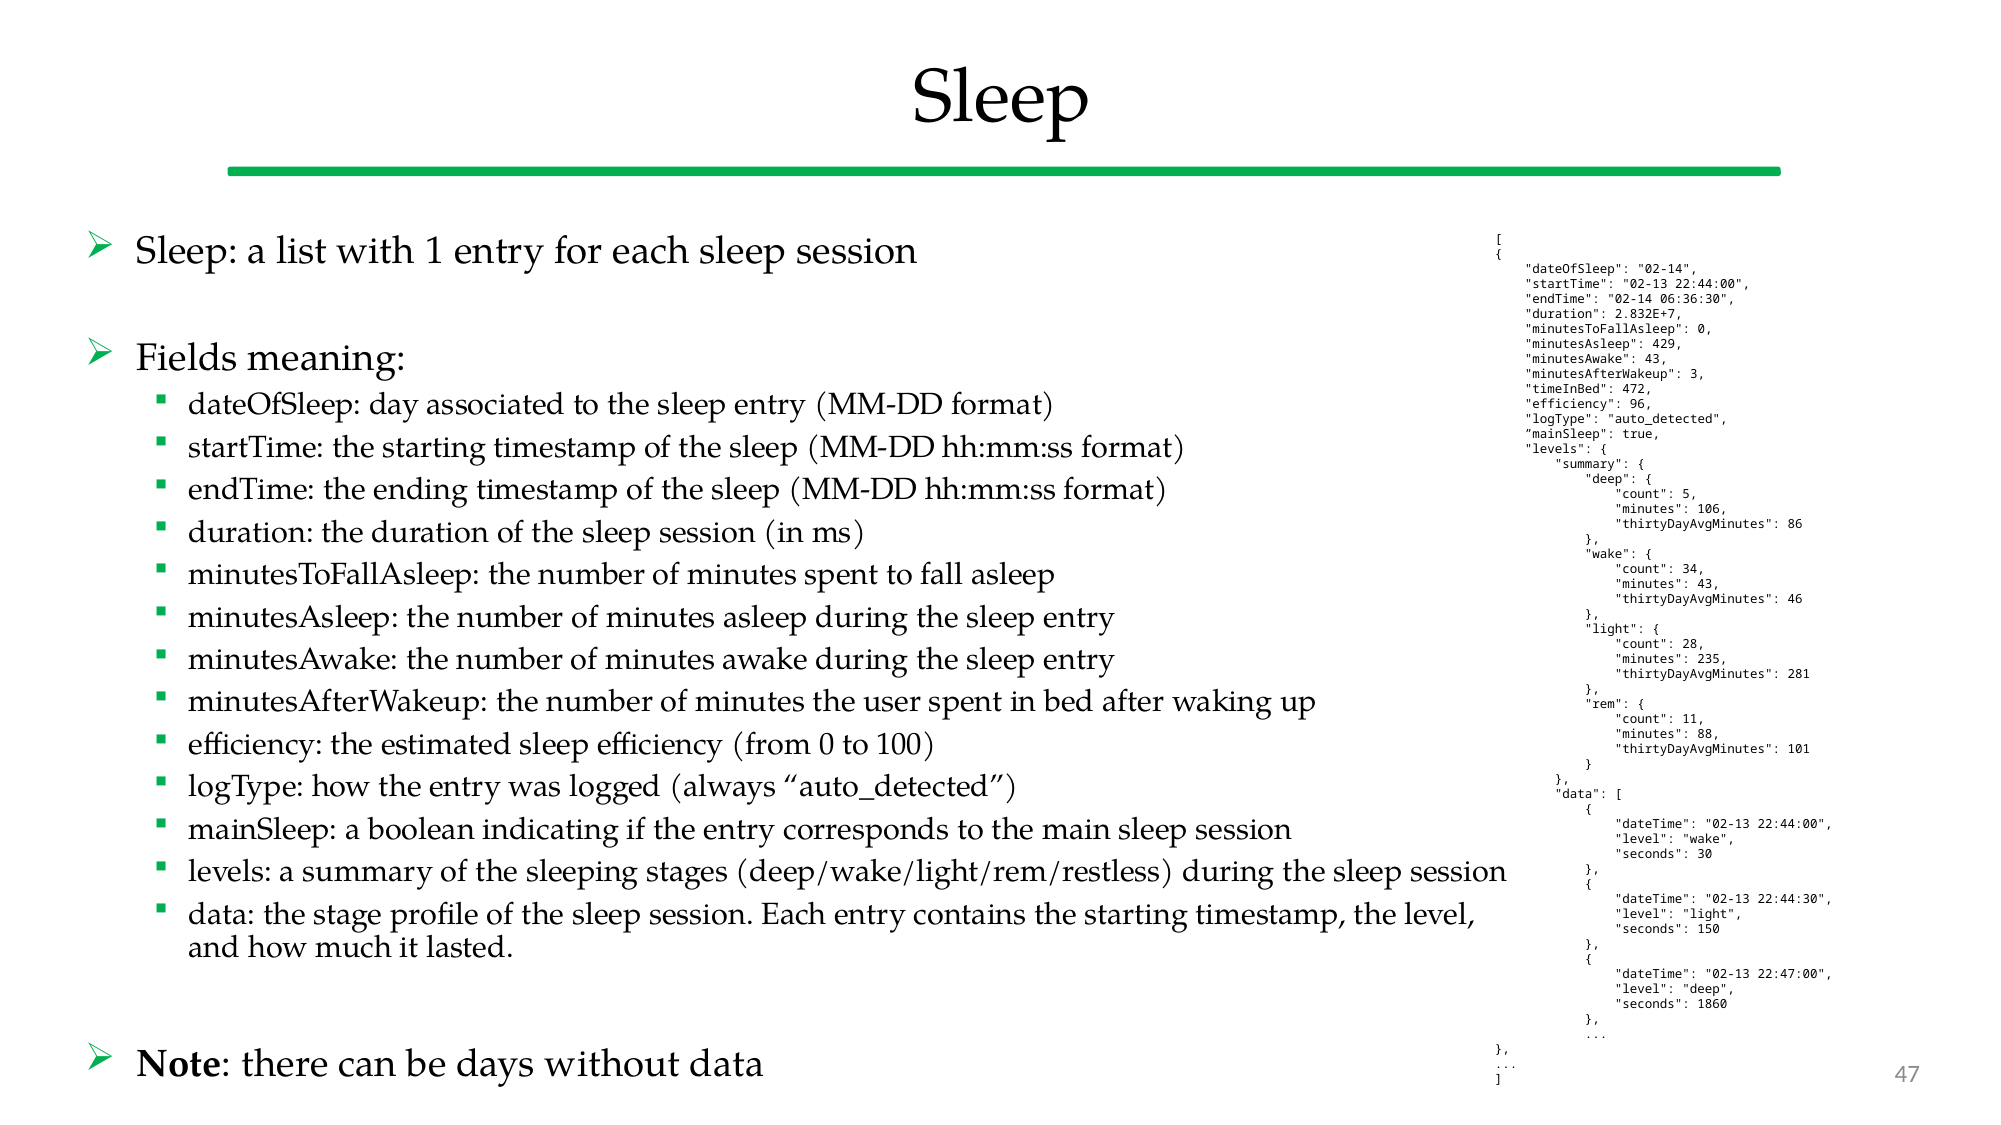

# Sleep
Sleep: a list with 1 entry for each sleep session
Fields meaning:
dateOfSleep: day associated to the sleep entry (MM-DD format)
startTime: the starting timestamp of the sleep (MM-DD hh:mm:ss format)
endTime: the ending timestamp of the sleep (MM-DD hh:mm:ss format)
duration: the duration of the sleep session (in ms)
minutesToFallAsleep: the number of minutes spent to fall asleep
minutesAsleep: the number of minutes asleep during the sleep entry
minutesAwake: the number of minutes awake during the sleep entry
minutesAfterWakeup: the number of minutes the user spent in bed after waking up
efficiency: the estimated sleep efficiency (from 0 to 100)
logType: how the entry was logged (always “auto_detected”)
mainSleep: a boolean indicating if the entry corresponds to the main sleep session
levels: a summary of the sleeping stages (deep/wake/light/rem/restless) during the sleep session
data: the stage profile of the sleep session. Each entry contains the starting timestamp, the level,
and how much it lasted.

Note: there can be days without data
[
{
    "dateOfSleep": "02-14",
    "startTime": "02-13 22:44:00",
    "endTime": "02-14 06:36:30",
    "duration": 2.832E+7,
    "minutesToFallAsleep": 0,
    "minutesAsleep": 429,
    "minutesAwake": 43,
    "minutesAfterWakeup": 3,
    "timeInBed": 472,
    "efficiency": 96,
    "logType": "auto_detected",
    ”mainSleep": true,
    "levels": {
        "summary": {
            "deep": {
                "count": 5,
                "minutes": 106,
                "thirtyDayAvgMinutes": 86
            },
            "wake": {
                "count": 34,
                "minutes": 43,
                "thirtyDayAvgMinutes": 46
            },
            "light": {
                "count": 28,
                "minutes": 235,
                "thirtyDayAvgMinutes": 281
            },
            "rem": {
                "count": 11,
                "minutes": 88,
                "thirtyDayAvgMinutes": 101
            }
        },
        "data": [
            {
                "dateTime": "02-13 22:44:00",
                "level": "wake",
                "seconds": 30
            },
            {
                "dateTime": "02-13 22:44:30",
                "level": "light",
                "seconds": 150
            },
            {
                "dateTime": "02-13 22:47:00",
                "level": "deep",
                "seconds": 1860
            },
            ...
},
...
]
47